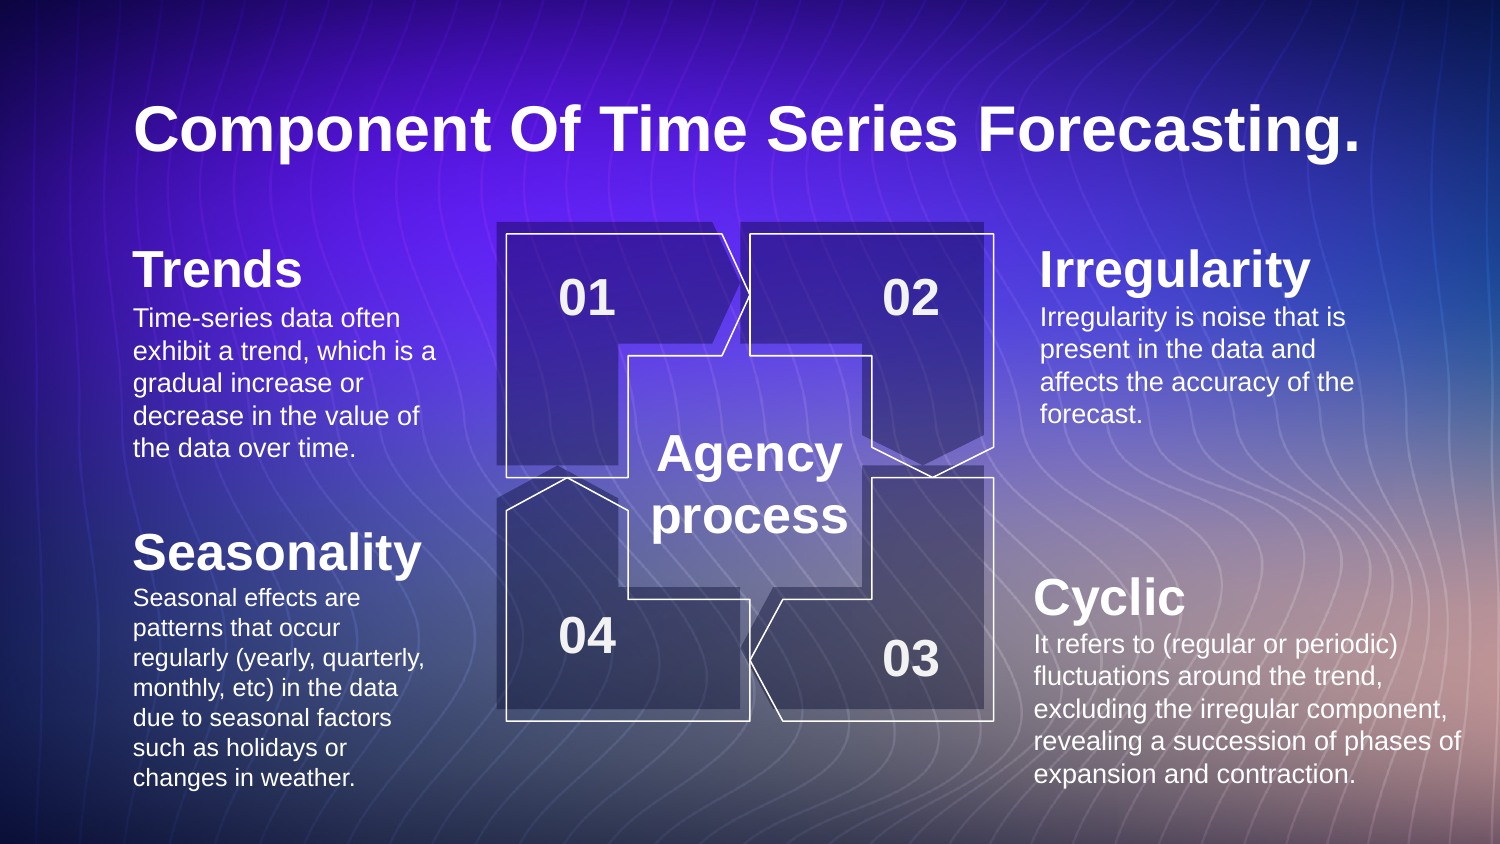

# Component Of Time Series Forecasting.

Irregularity
Irregularity is noise that is present in the data and affects the accuracy of the forecast.
02
Trends
Time-series data often exhibit a trend, which is a gradual increase or decrease in the value of the data over time.
01
Agency process
Seasonality
Seasonal effects are patterns that occur regularly (yearly, quarterly, monthly, etc) in the data due to seasonal factors such as holidays or changes in weather.
04
Cyclic
It refers to (regular or periodic) fluctuations around the trend, excluding the irregular component, revealing a succession of phases of expansion and contraction.
03